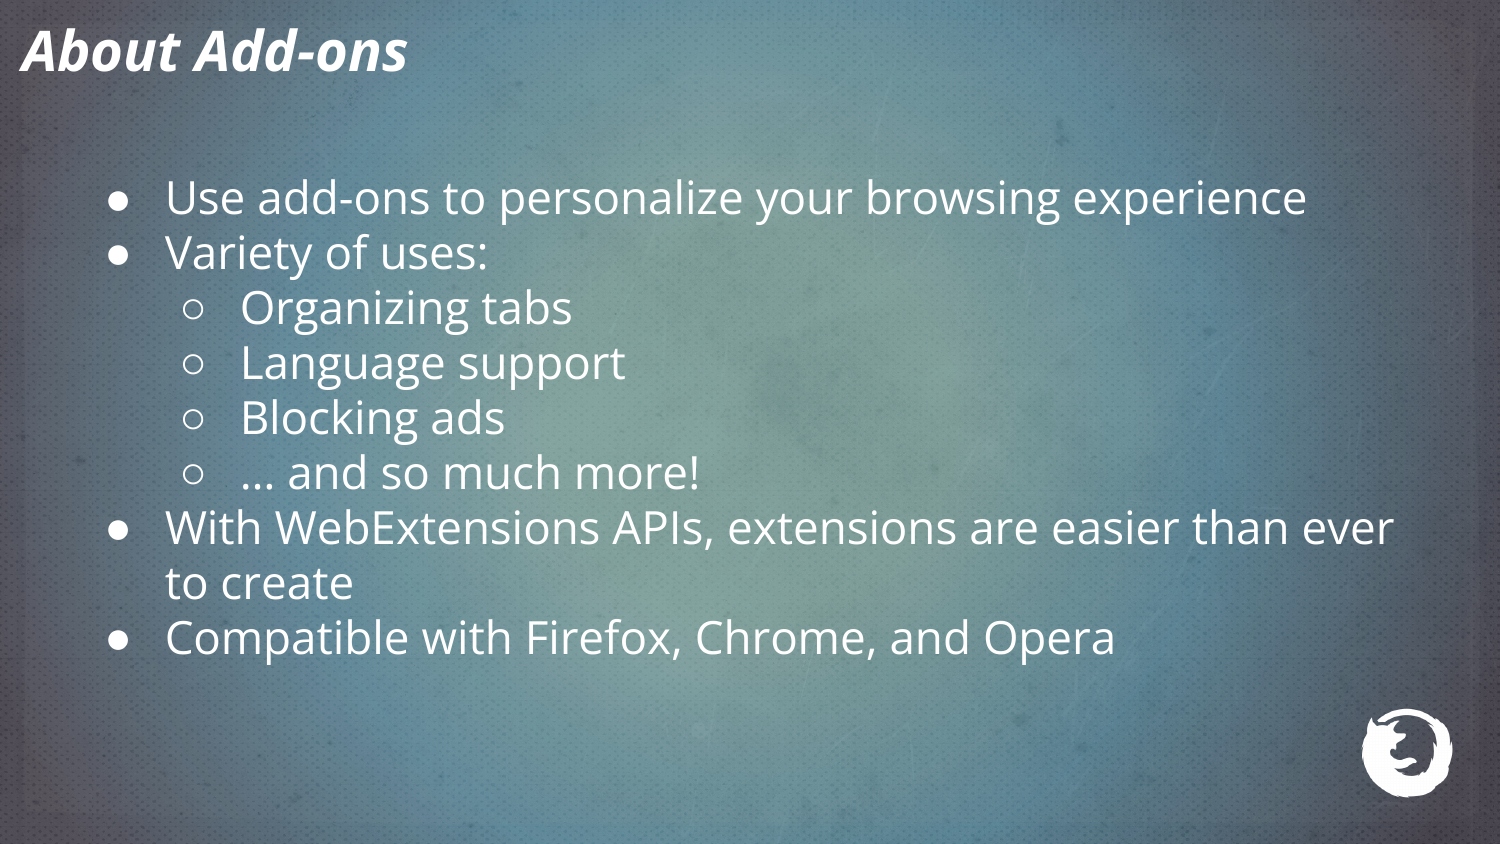

About Add-ons
Use add-ons to personalize your browsing experience
Variety of uses:
Organizing tabs
Language support
Blocking ads
… and so much more!
With WebExtensions APIs, extensions are easier than ever to create
Compatible with Firefox, Chrome, and Opera